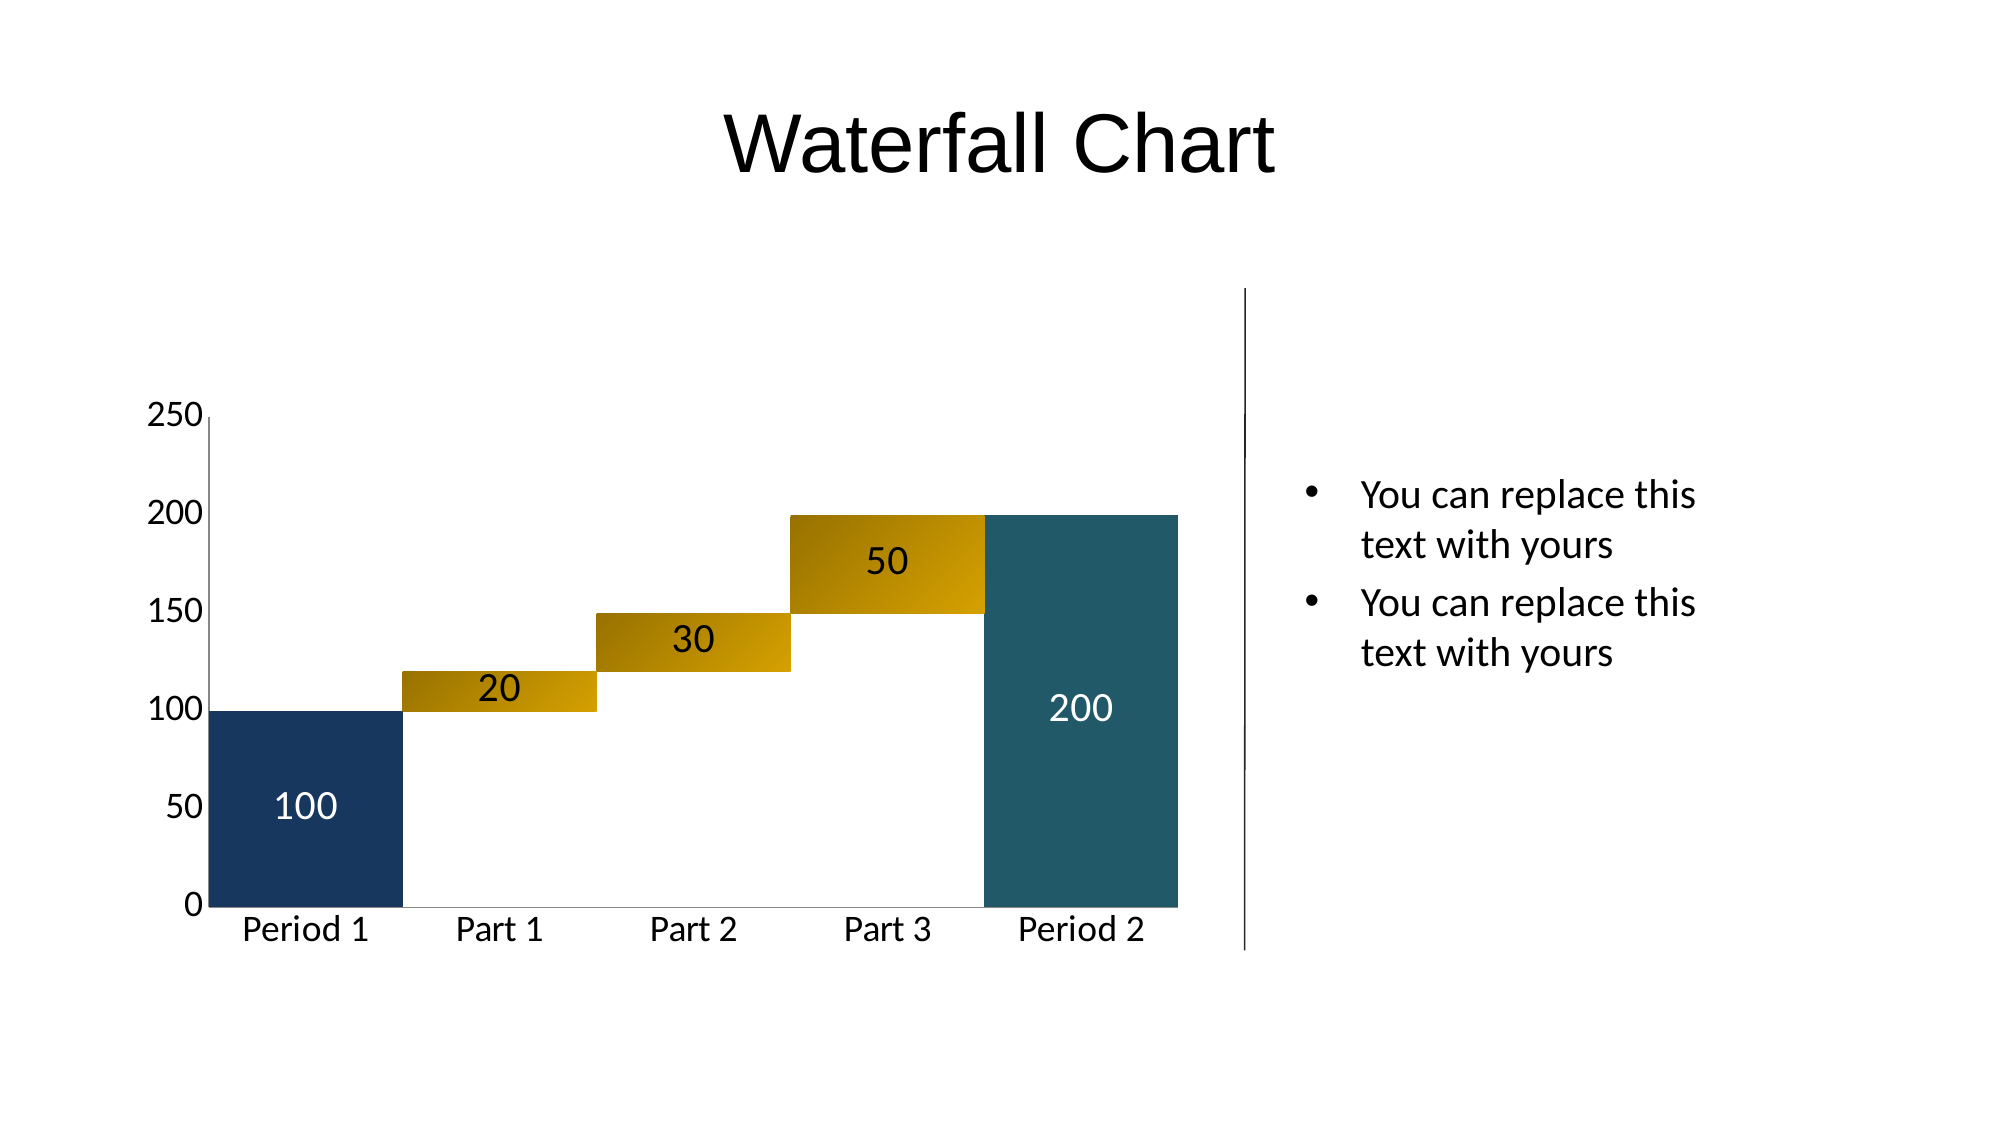

# Waterfall Chart

### Chart

| Category | Series 1 | Series 2 |
|---|---|---|
| Period 1 | 100.0 | 0.0 |
| Part 1 | 100.0 | 20.0 |
| Part 2 | 120.0 | 30.0 |
| Part 3 | 150.0 | 50.0 |
| Period 2 | 200.0 | 0.0 |
You can replace this text with yours
You can replace this text with yours